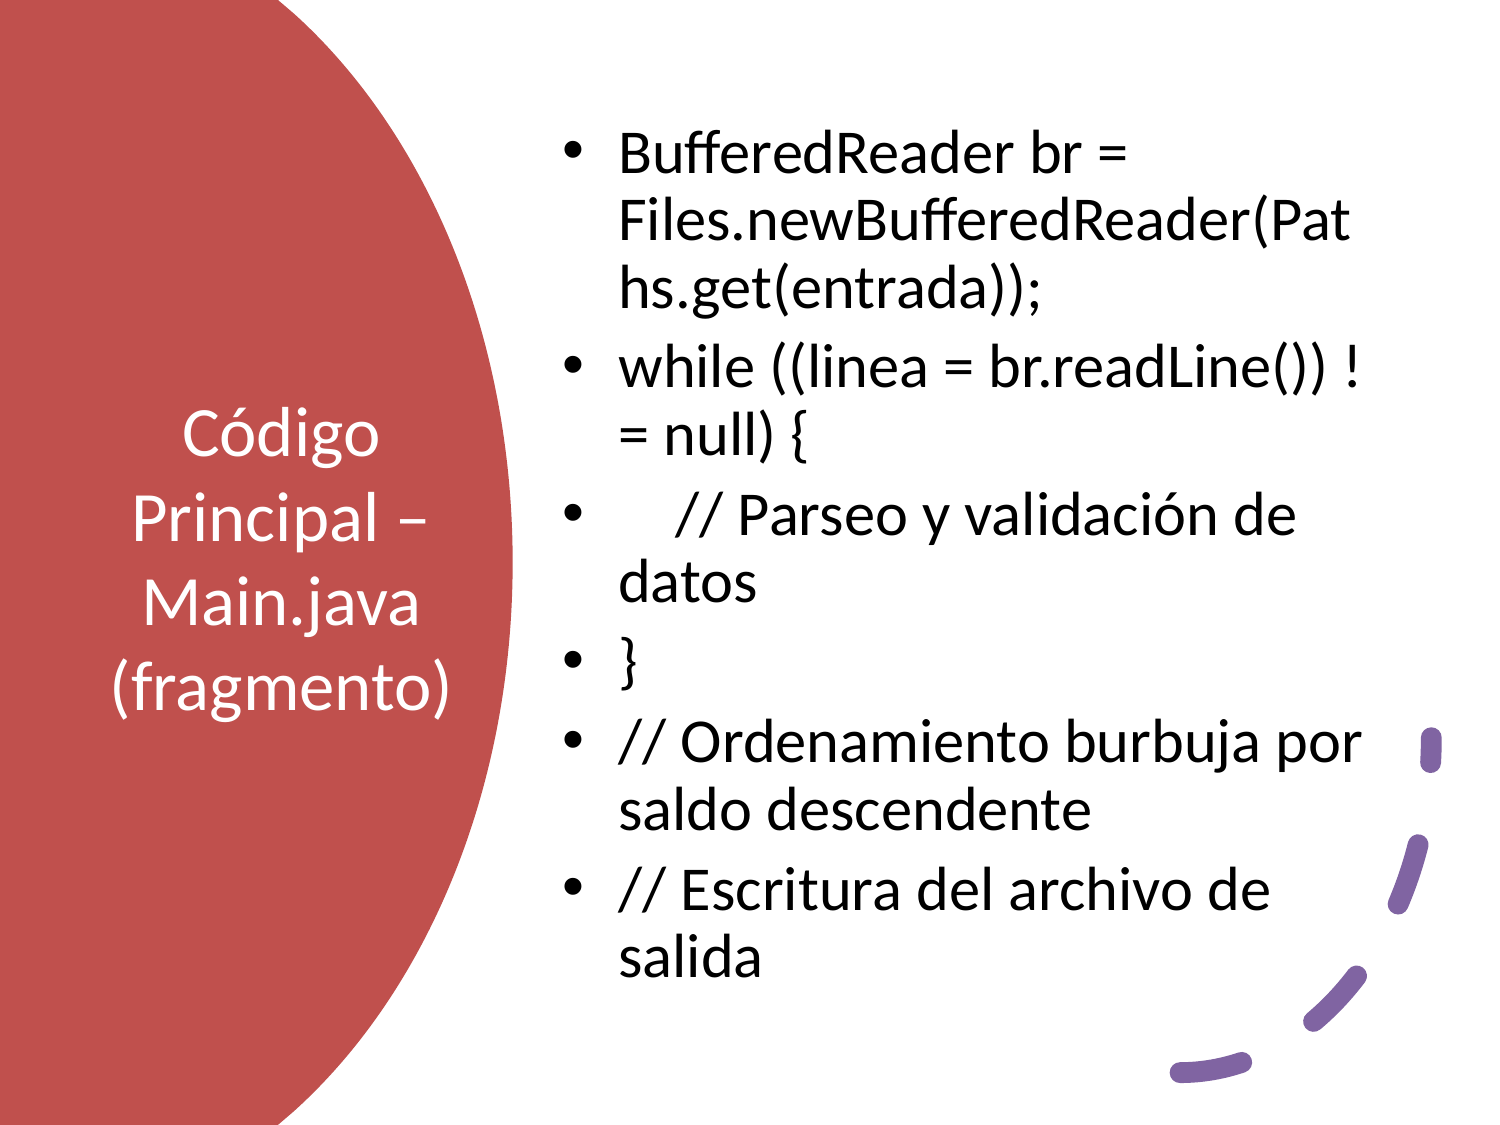

BufferedReader br = Files.newBufferedReader(Paths.get(entrada));
while ((linea = br.readLine()) != null) {
    // Parseo y validación de datos
}
// Ordenamiento burbuja por saldo descendente
// Escritura del archivo de salida
# Código Principal – Main.java (fragmento)